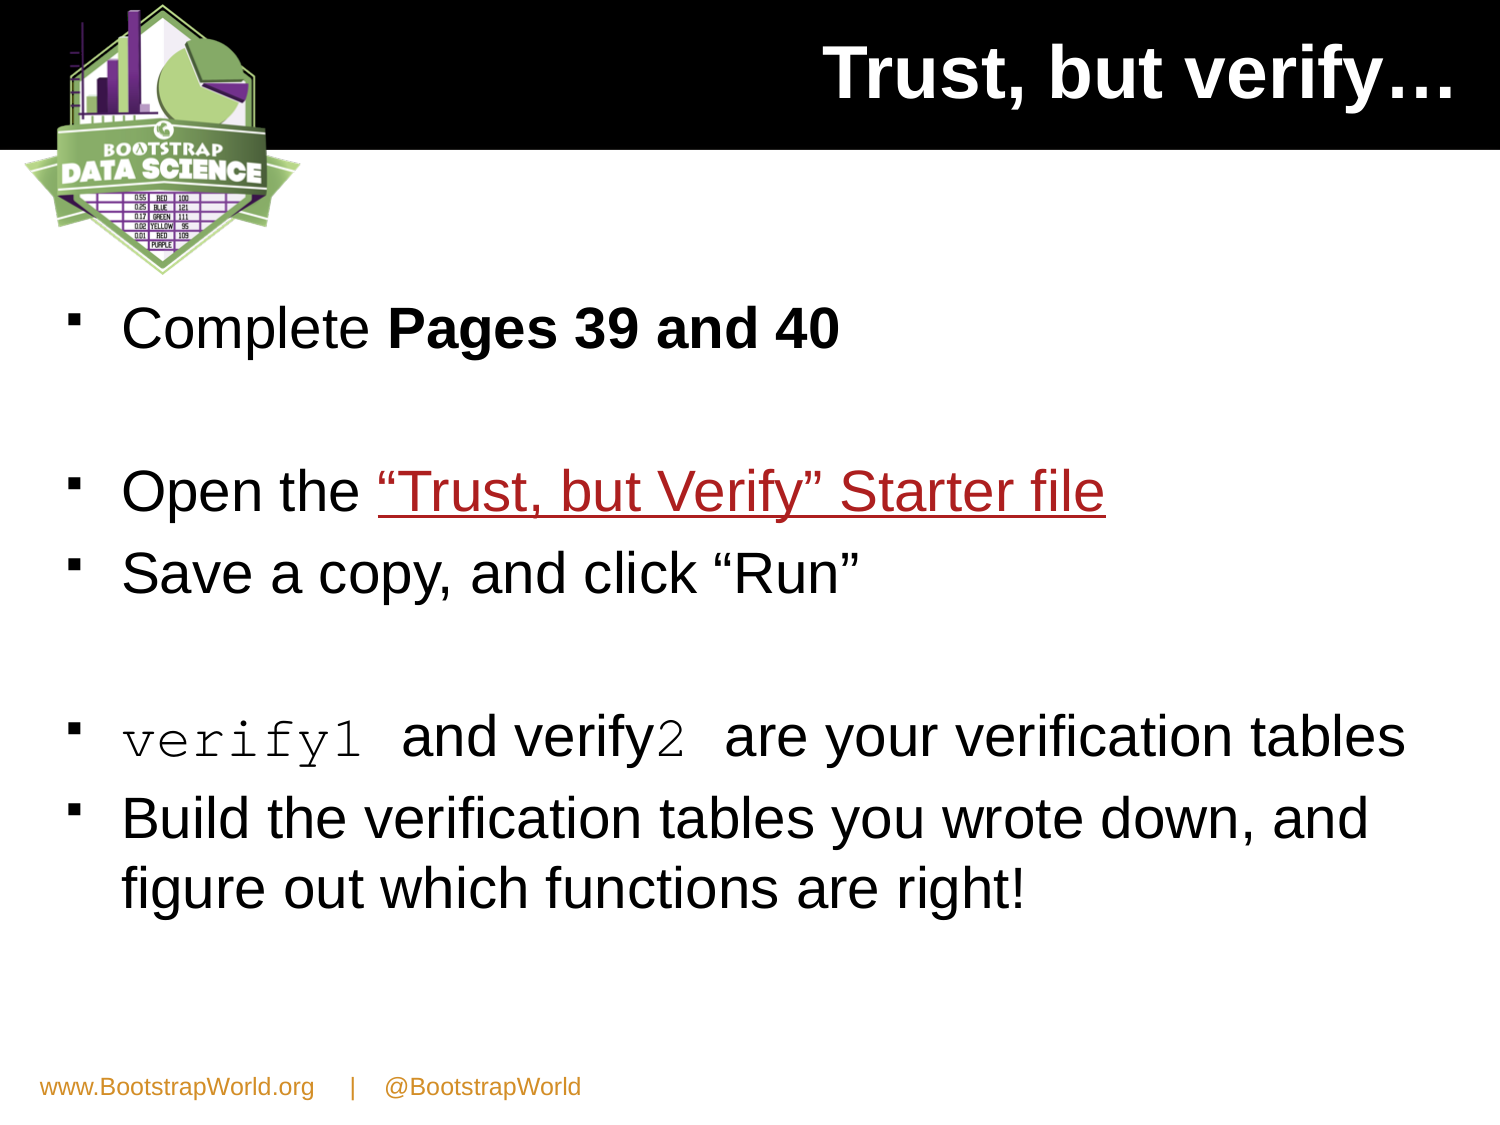

# Trust, but verify…
Complete Pages 39 and 40

Open the “Trust, but Verify” Starter file
Save a copy, and click “Run”

verify1 and verify2 are your verification tables
Build the verification tables you wrote down, and figure out which functions are right!
www.BootstrapWorld.org     |    @BootstrapWorld